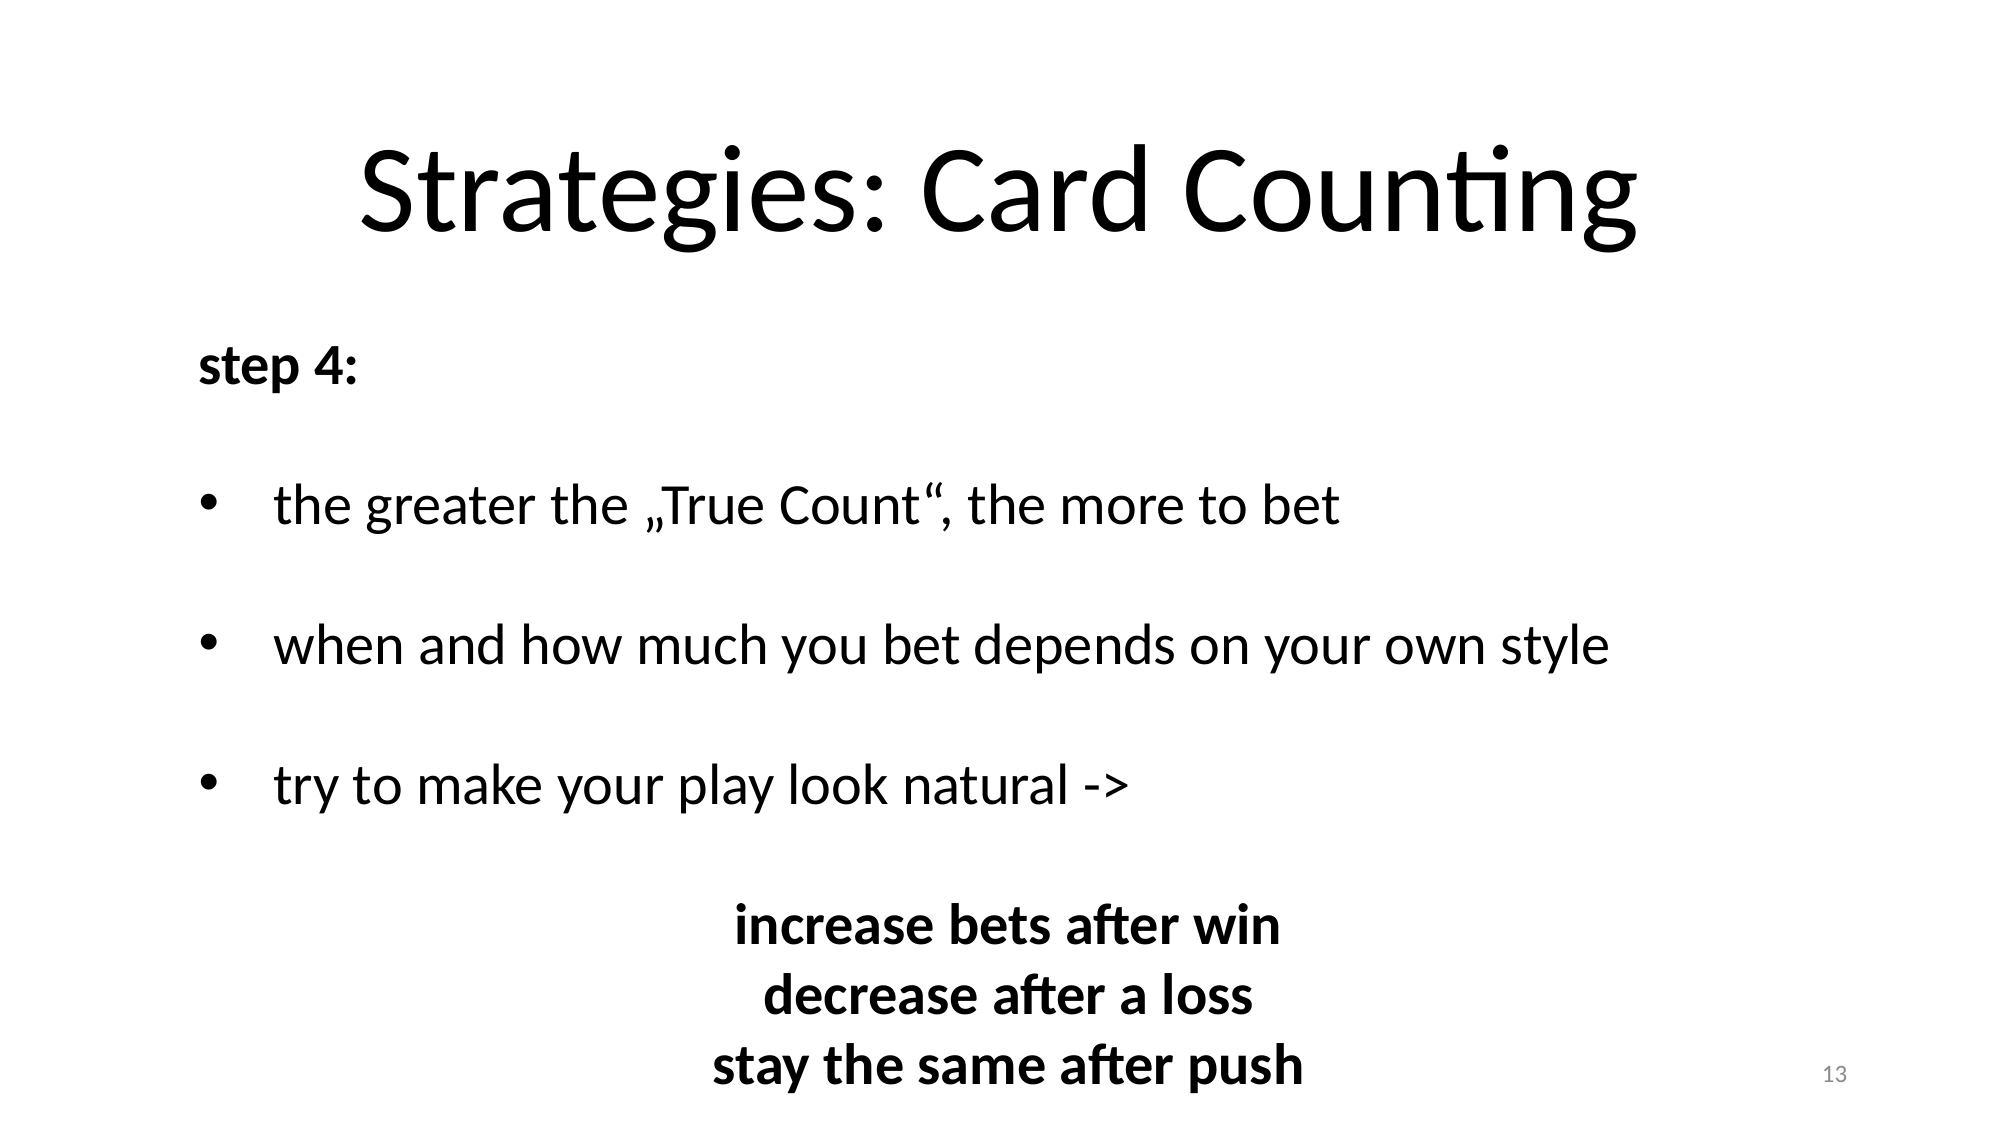

# Strategies: Card Counting
step 4:

the greater the „True Count“, the more to bet

when and how much you bet depends on your own style

try to make your play look natural ->

increase bets after win
decrease after a loss
stay the same after push

13